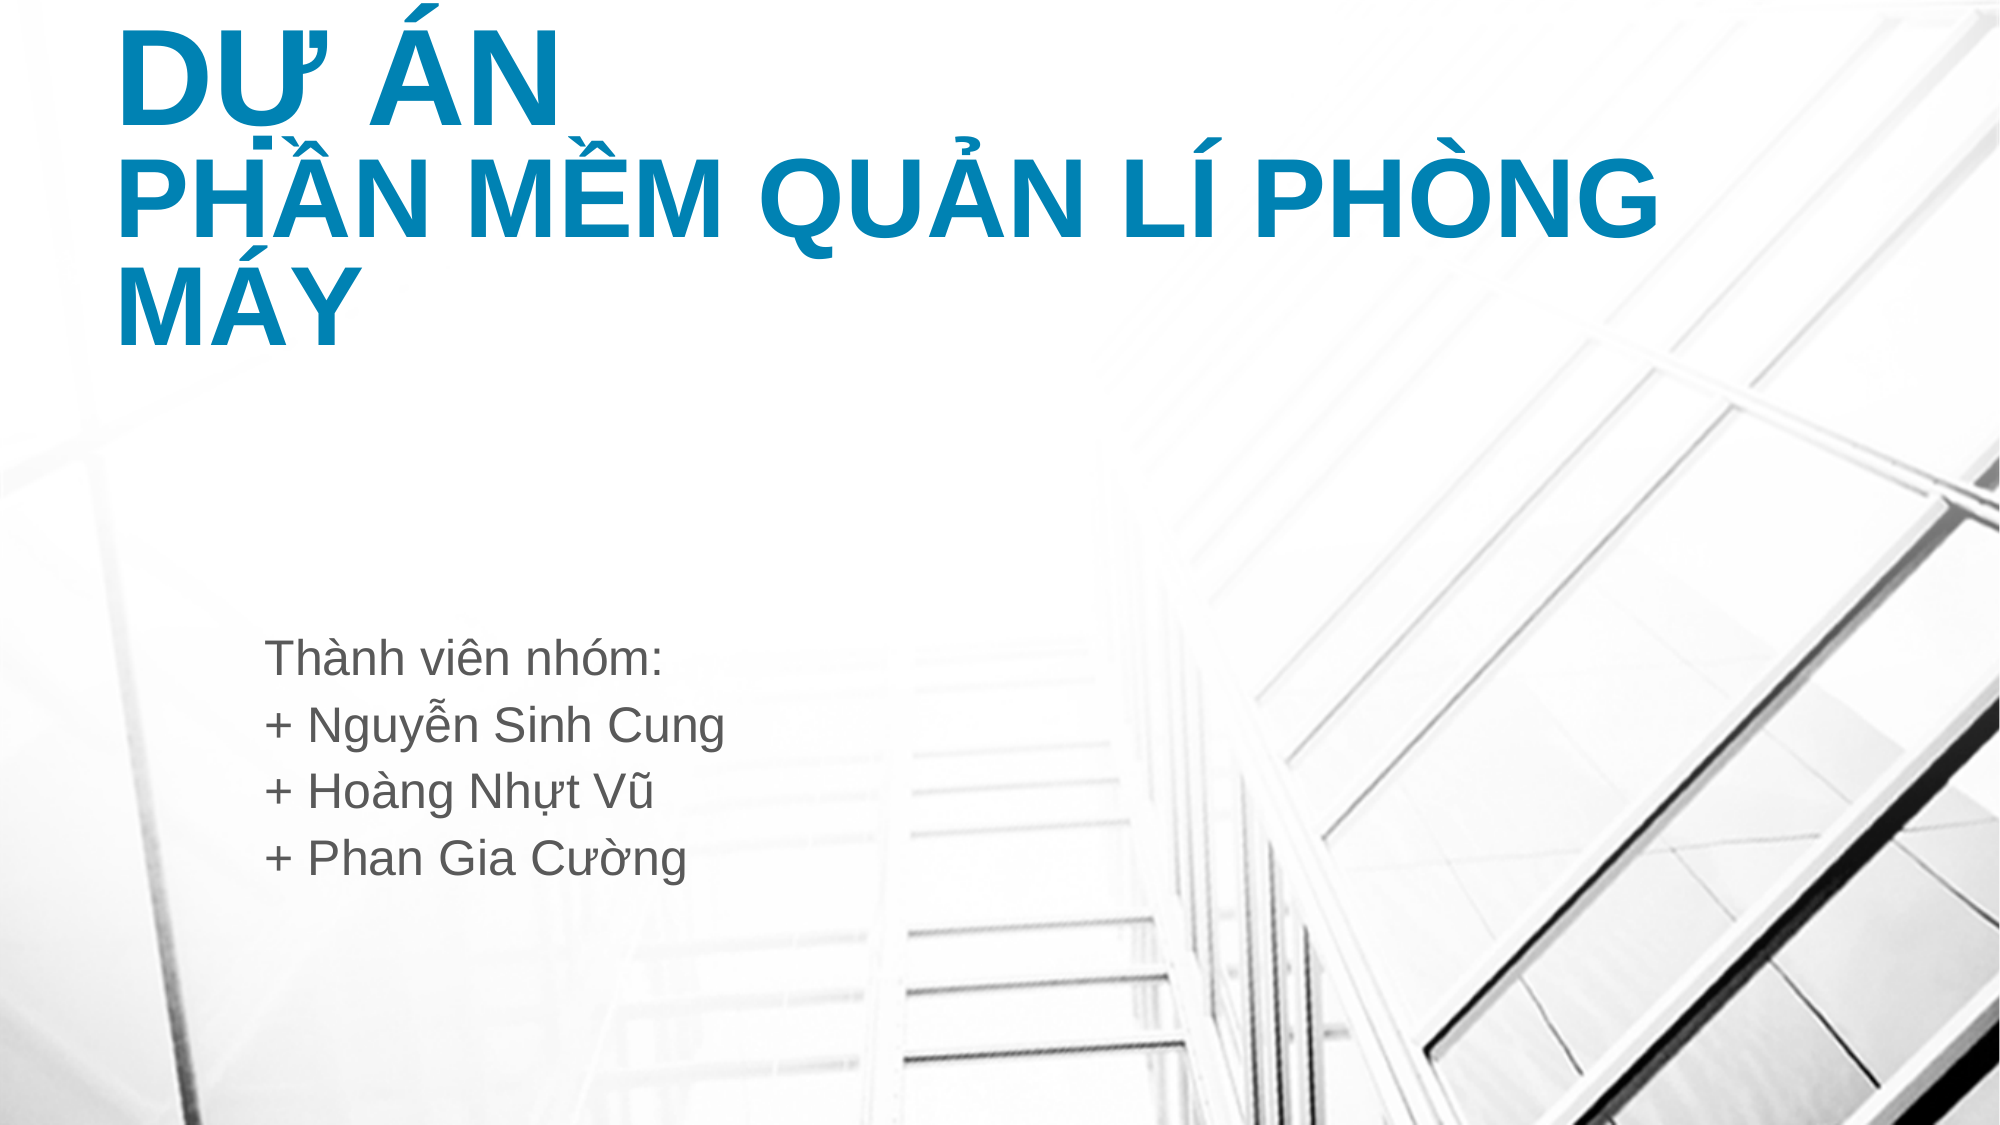

# DỰ ÁN PHẦN MỀM QUẢN LÍ PHÒNG MÁY
Thành viên nhóm:
+ Nguyễn Sinh Cung
+ Hoàng Nhựt Vũ
+ Phan Gia Cường